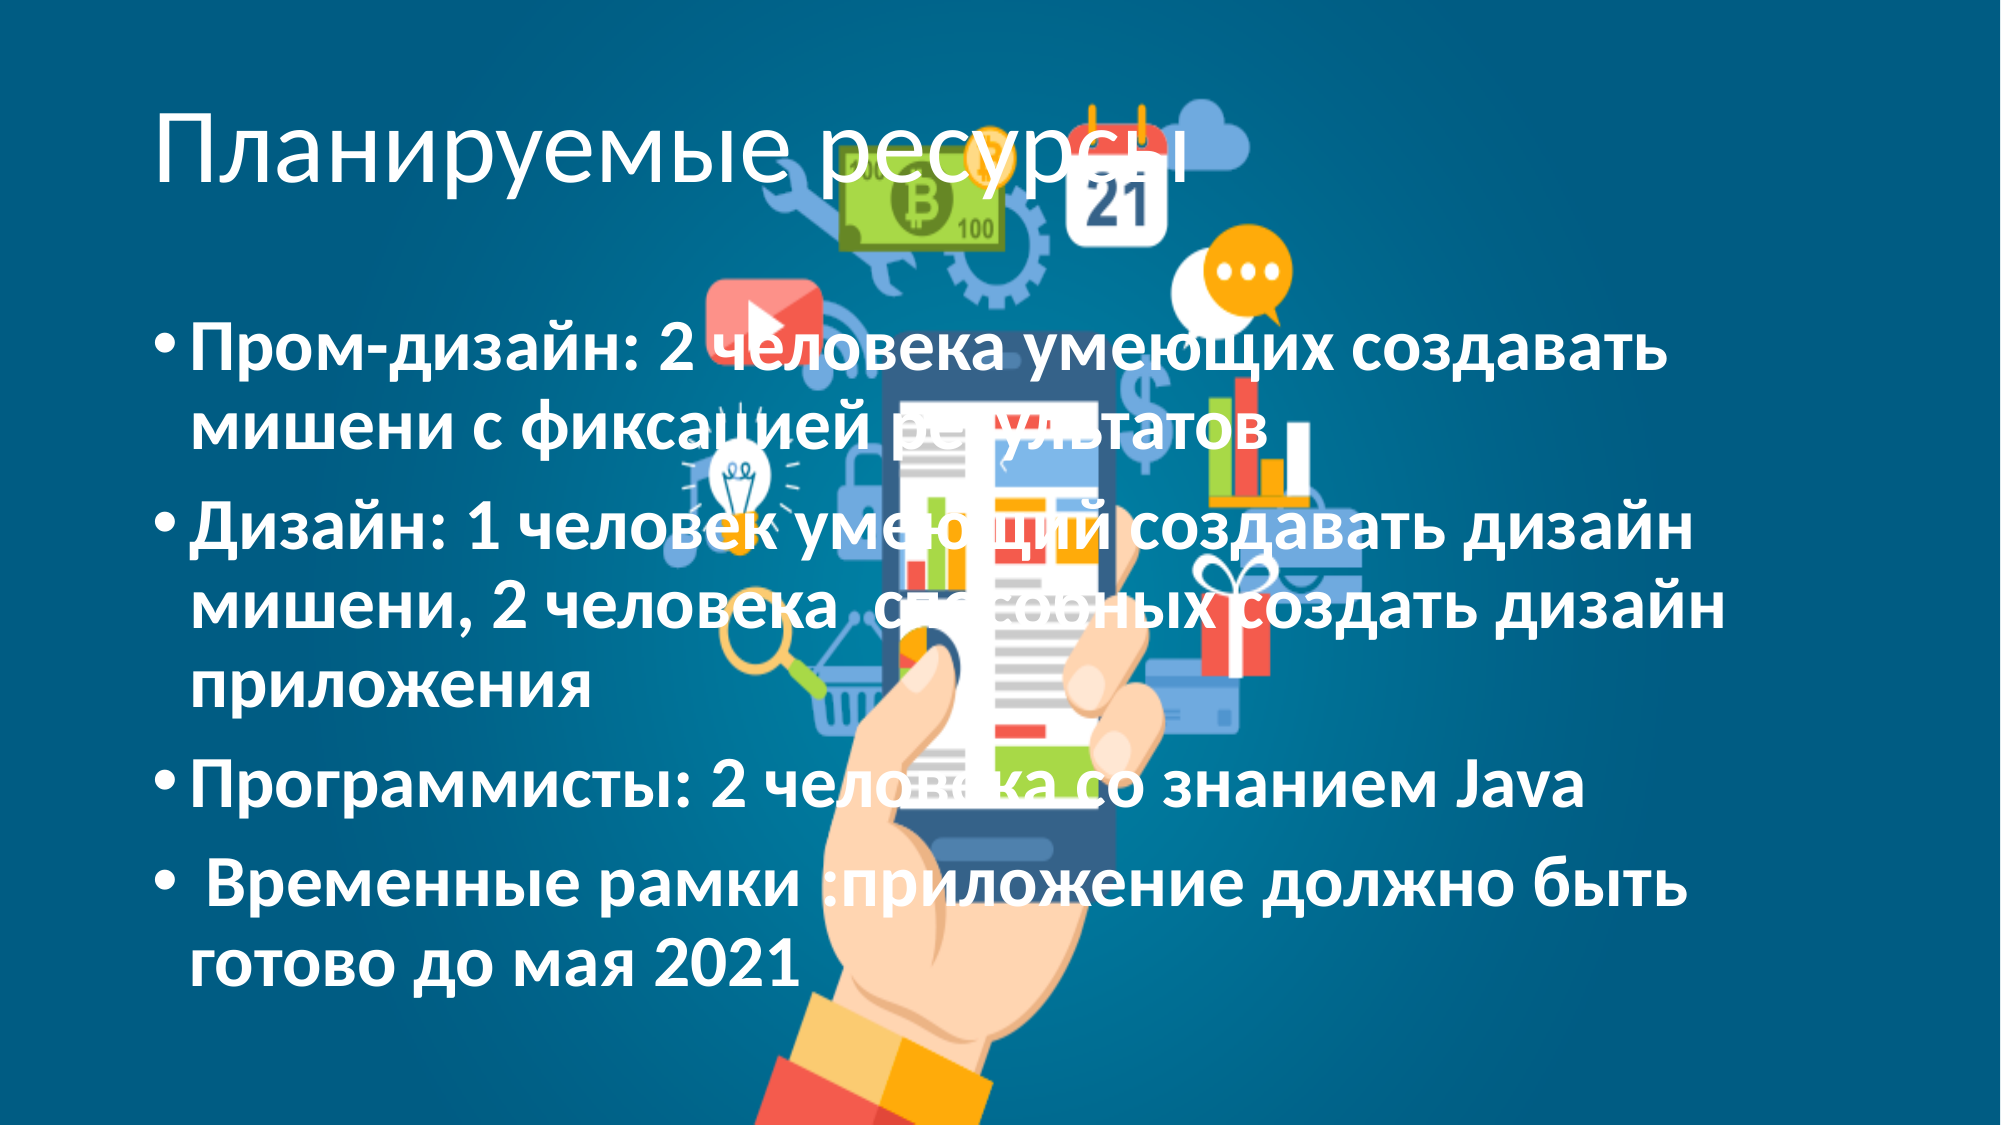

# Планируемые ресурсы
Пром-дизайн: 2 человека умеющих создавать мишени с фиксацией результатов
Дизайн: 1 человек умеющий создавать дизайн мишени, 2 человека  способных создать дизайн приложения
Программисты: 2 человека со знанием Java
 Временные рамки :приложение должно быть готово до мая 2021